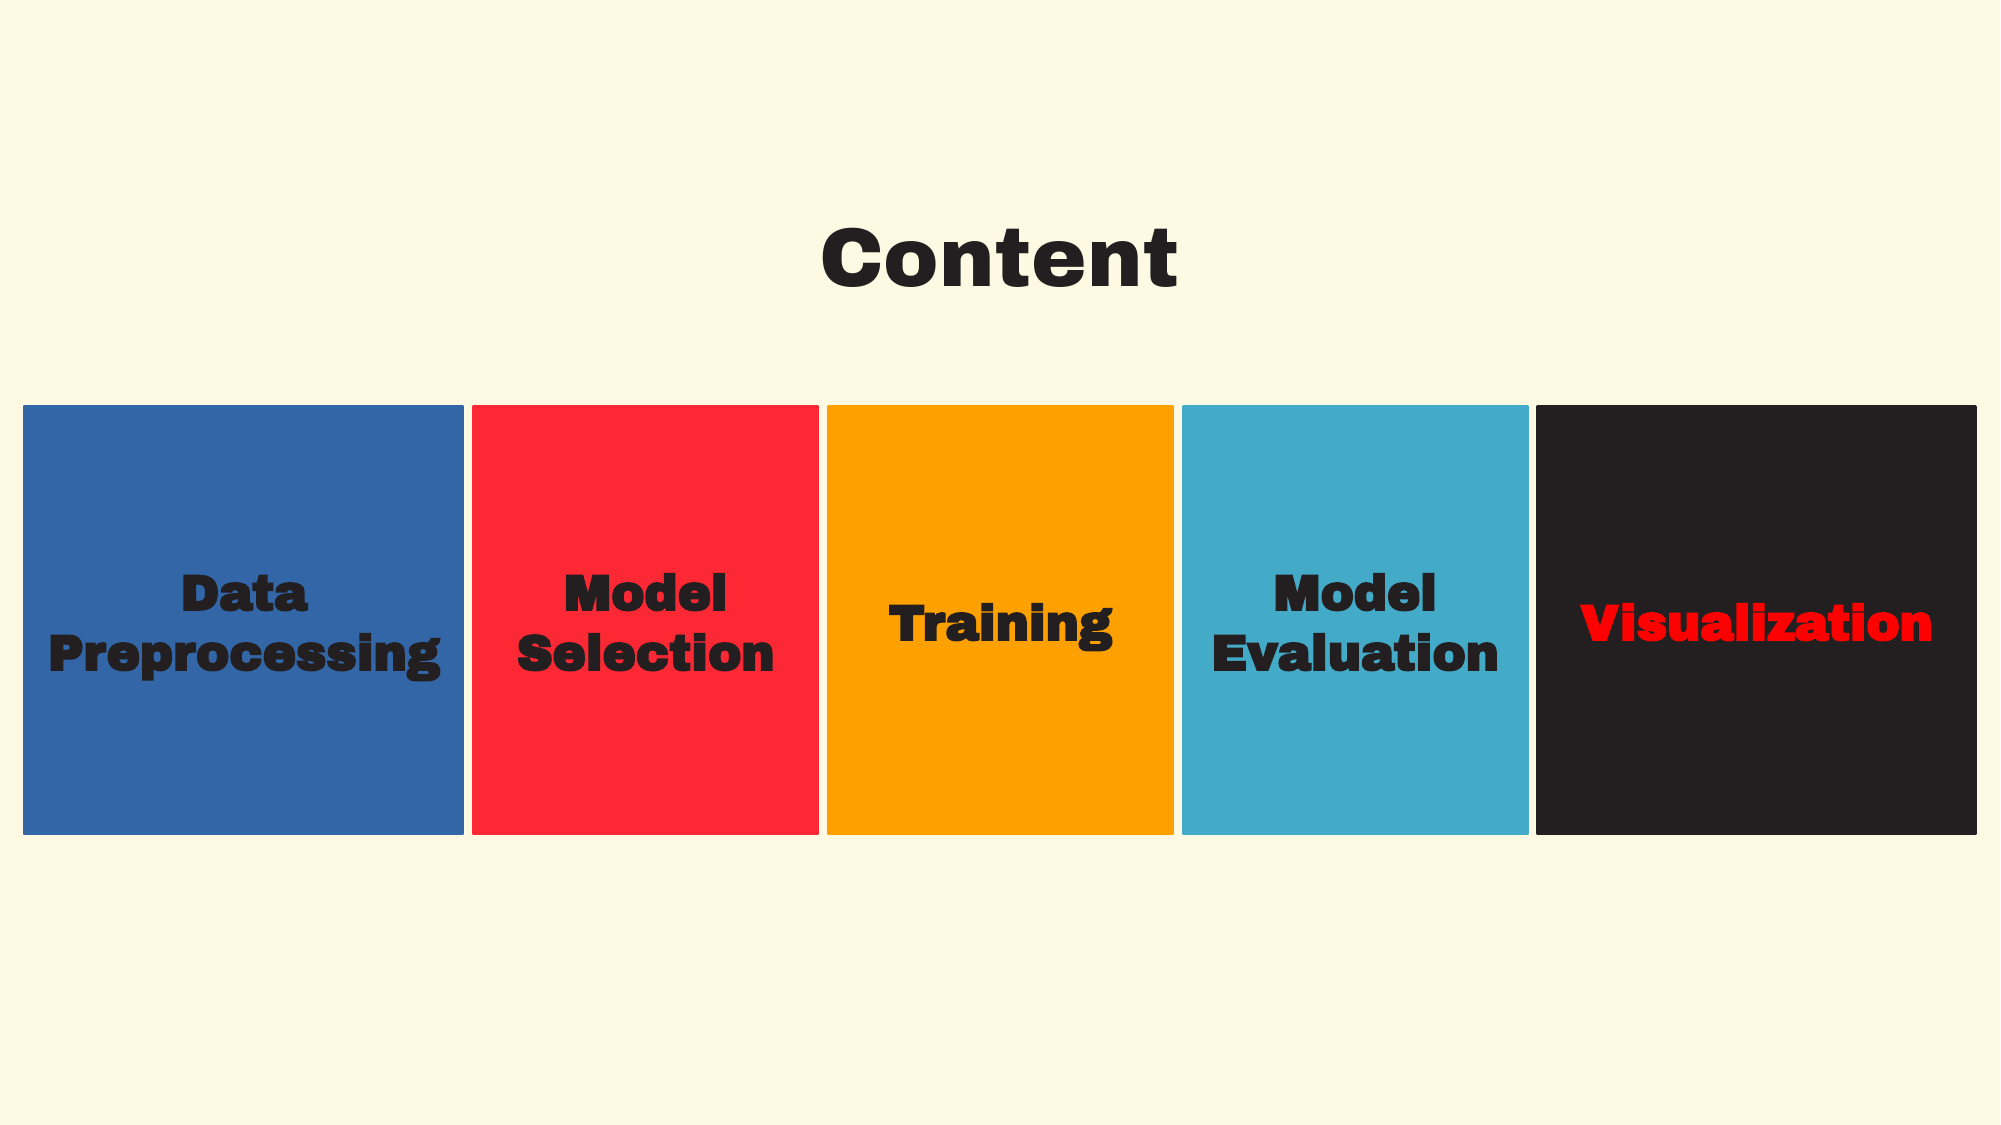

# Content
Data Preprocessing
Training
Model Selection
Model Evaluation
Visualization